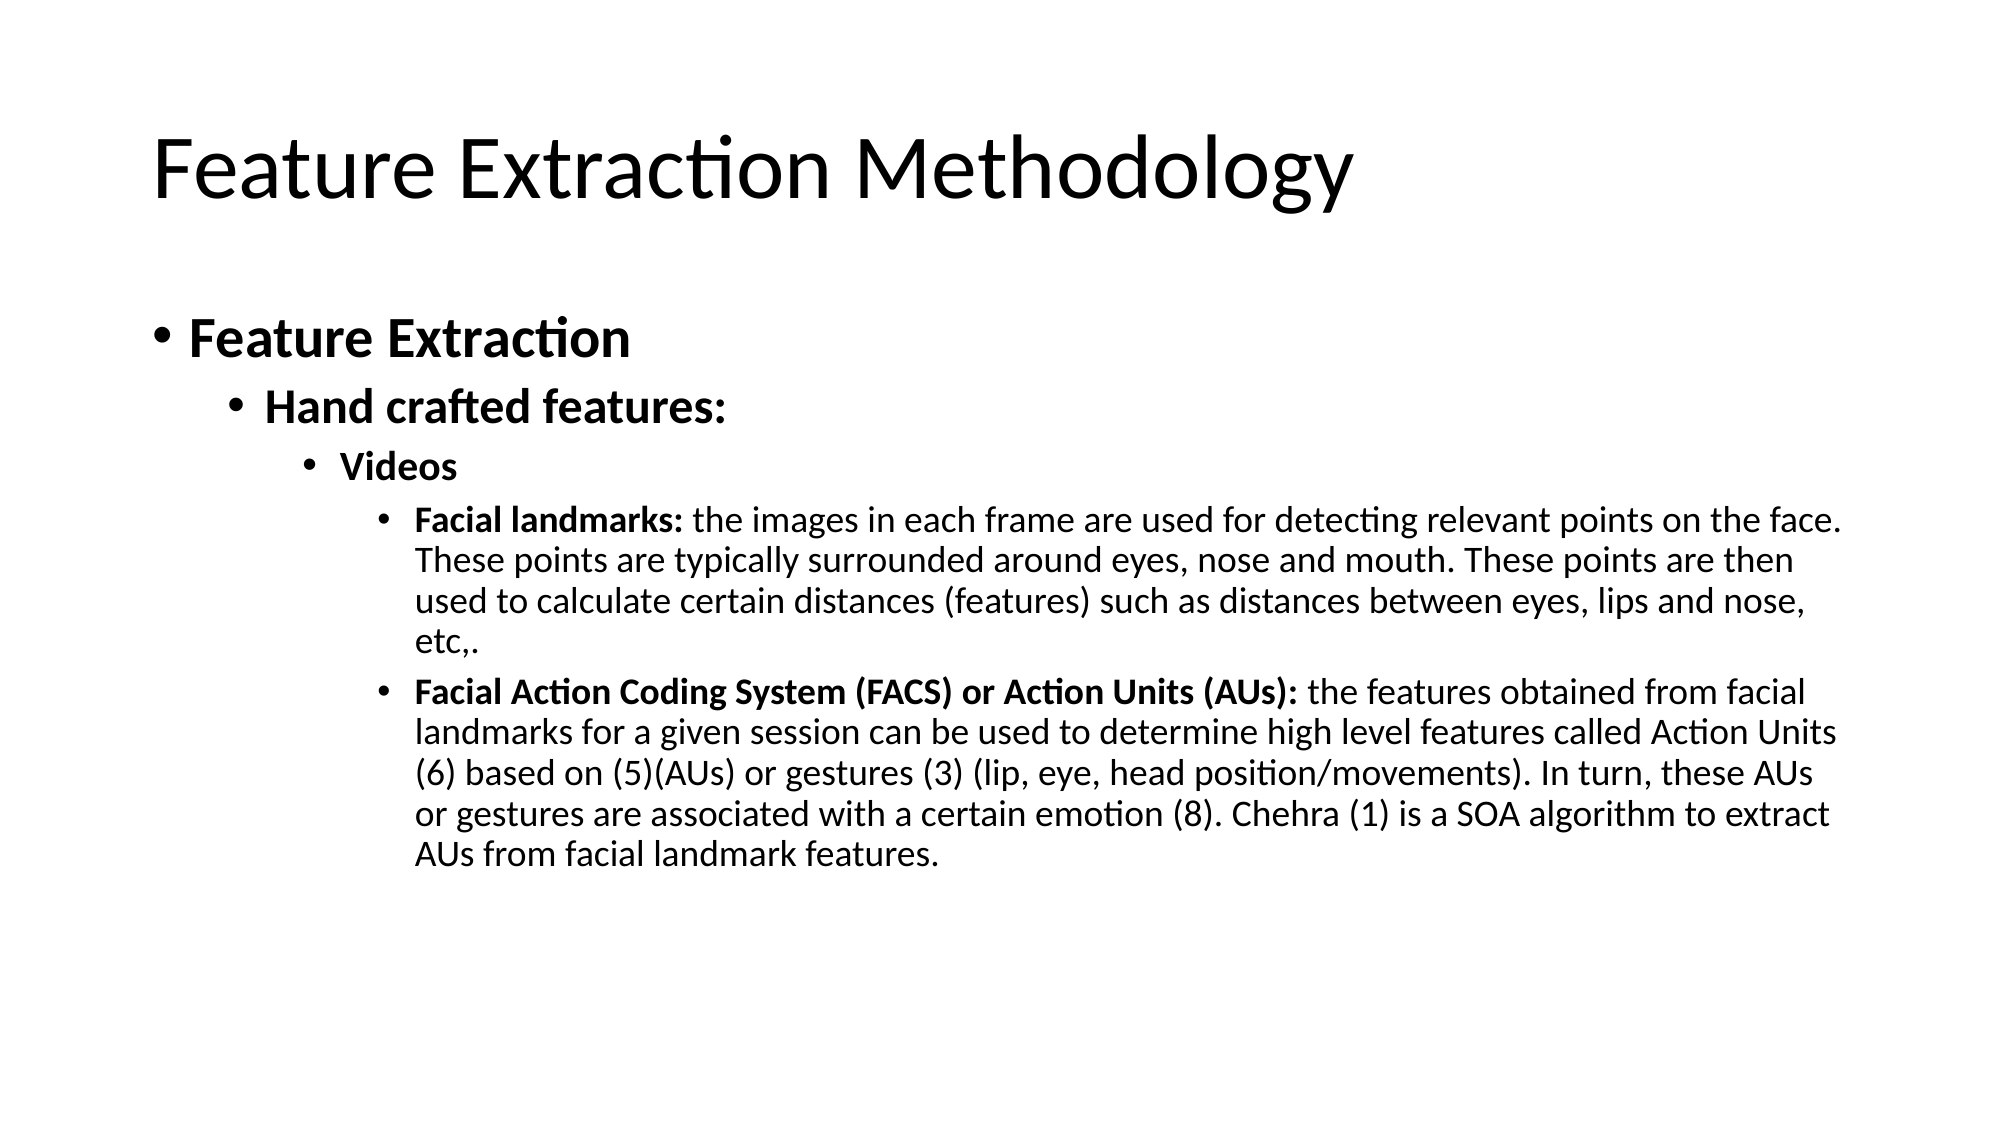

# Feature Extraction Methodology
Feature Extraction
Hand crafted features:
Videos
Facial landmarks: the images in each frame are used for detecting relevant points on the face. These points are typically surrounded around eyes, nose and mouth. These points are then used to calculate certain distances (features) such as distances between eyes, lips and nose, etc,.
Facial Action Coding System (FACS) or Action Units (AUs): the features obtained from facial landmarks for a given session can be used to determine high level features called Action Units (6) based on (5)(AUs) or gestures (3) (lip, eye, head position/movements). In turn, these AUs or gestures are associated with a certain emotion (8). Chehra (1) is a SOA algorithm to extract AUs from facial landmark features.